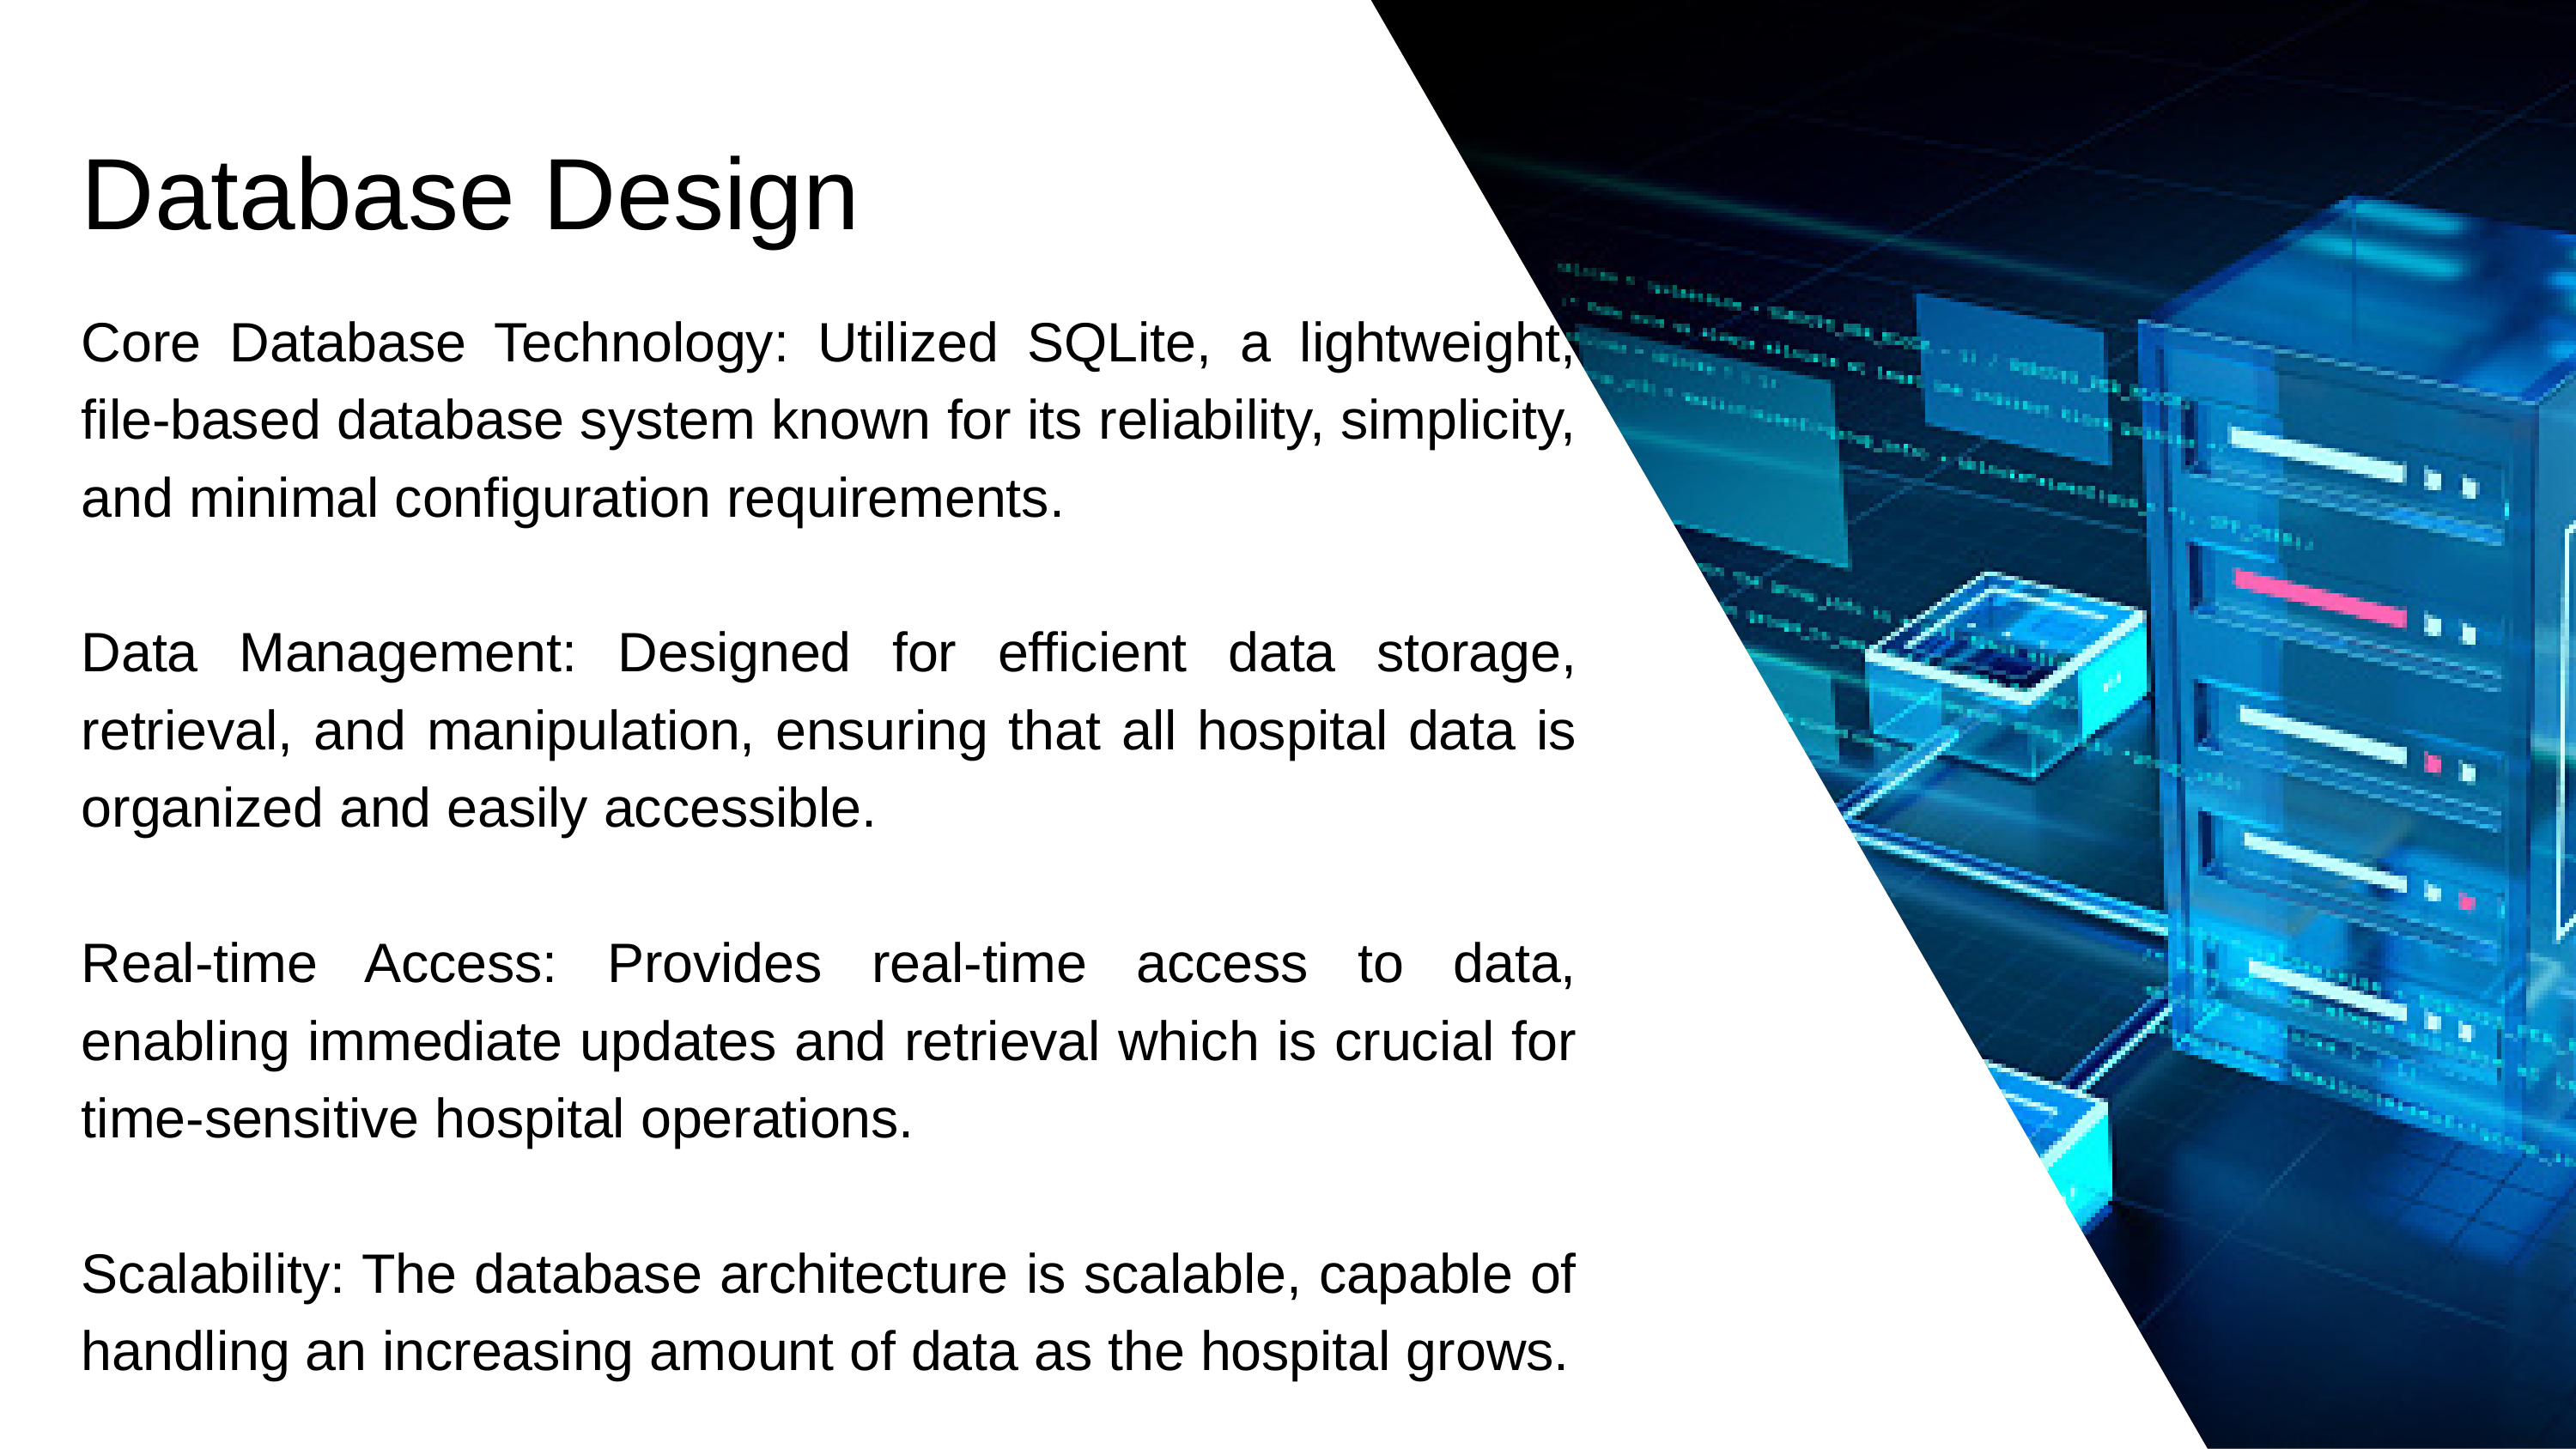

Database Design

Core Database Technology: Utilized SQLite, a lightweight, file-based database system known for its reliability, simplicity, and minimal configuration requirements.

Data Management: Designed for efficient data storage, retrieval, and manipulation, ensuring that all hospital data is organized and easily accessible.

Real-time Access: Provides real-time access to data, enabling immediate updates and retrieval which is crucial for time-sensitive hospital operations.

Scalability: The database architecture is scalable, capable of handling an increasing amount of data as the hospital grows.